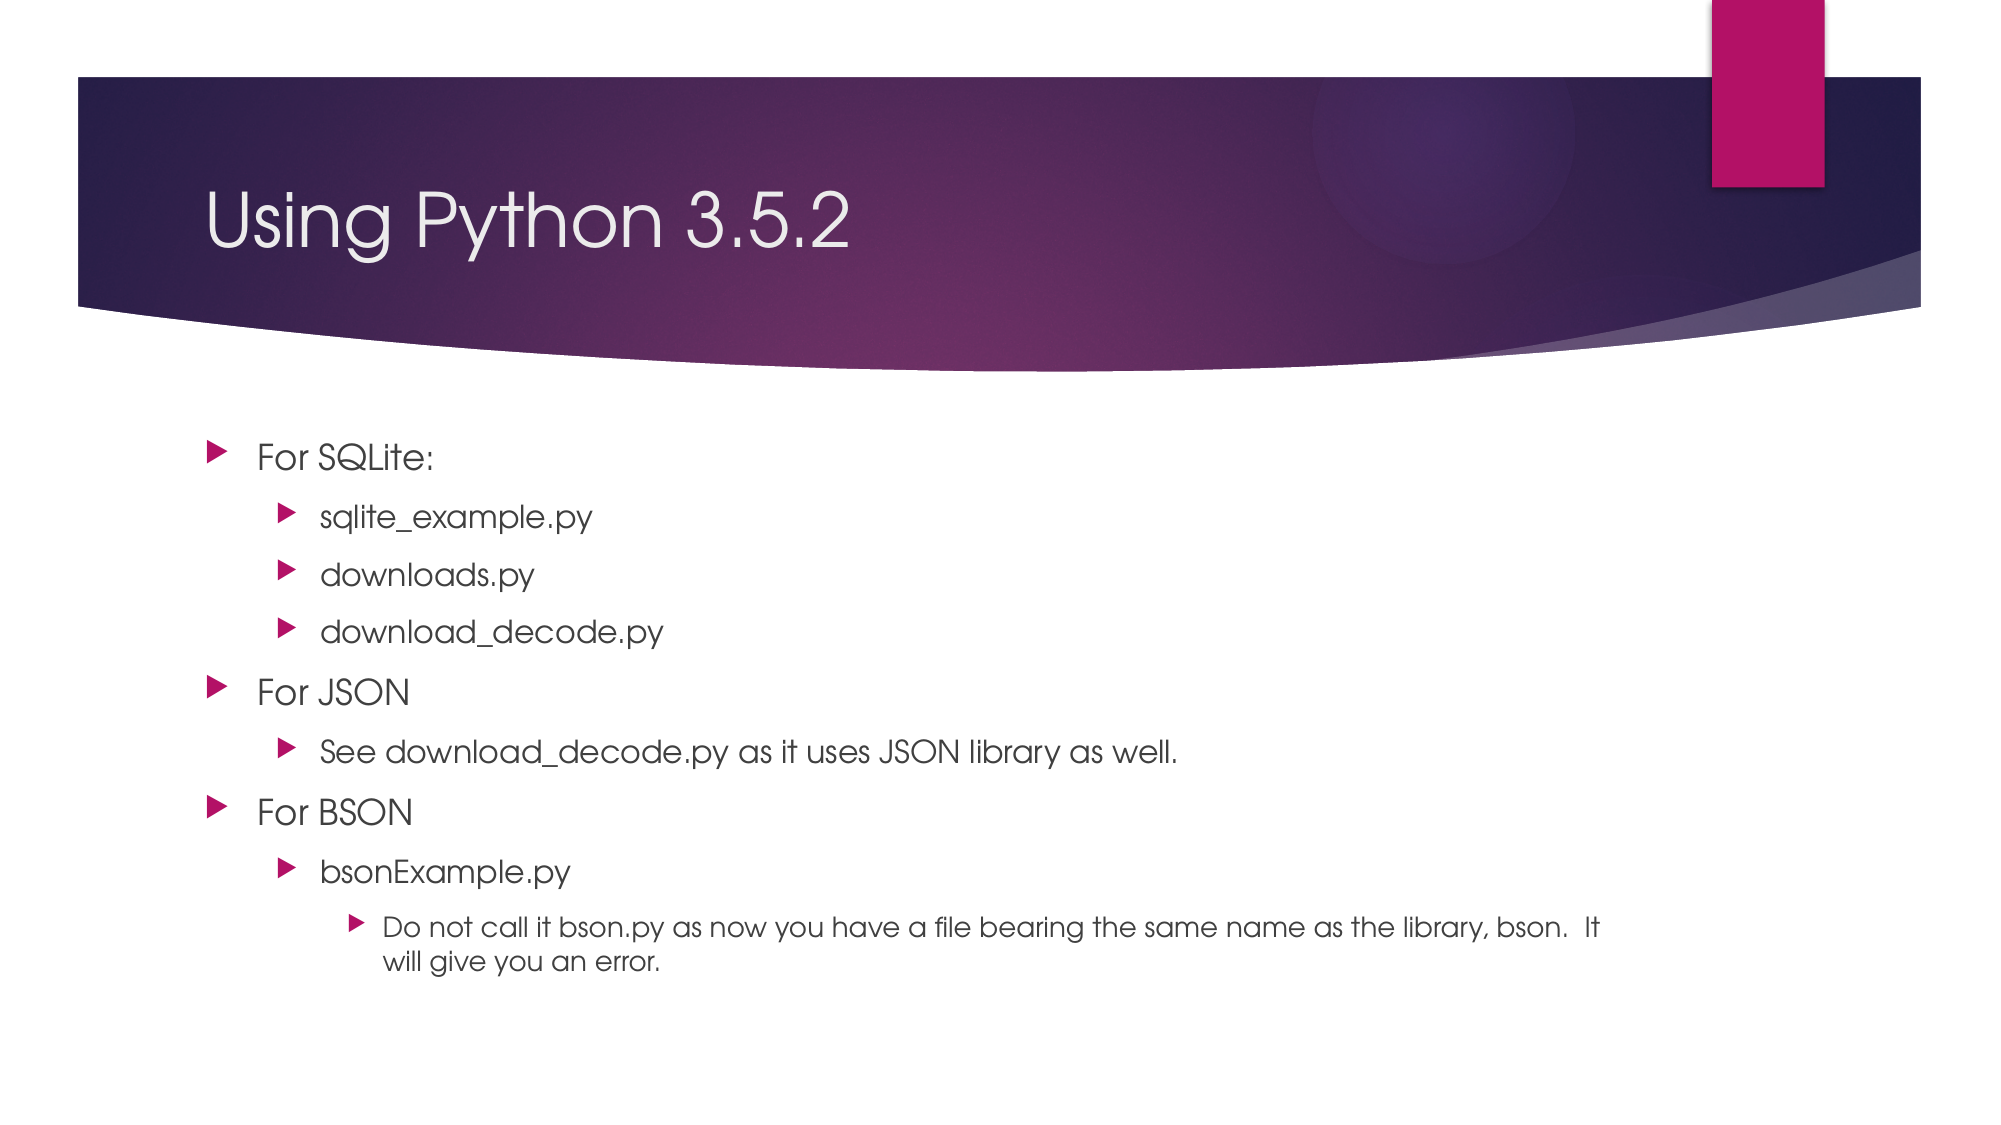

# Using Python 3.5.2
For SQLite:
sqlite_example.py
downloads.py
download_decode.py
For JSON
See download_decode.py as it uses JSON library as well.
For BSON
bsonExample.py
Do not call it bson.py as now you have a file bearing the same name as the library, bson.  It will give you an error.